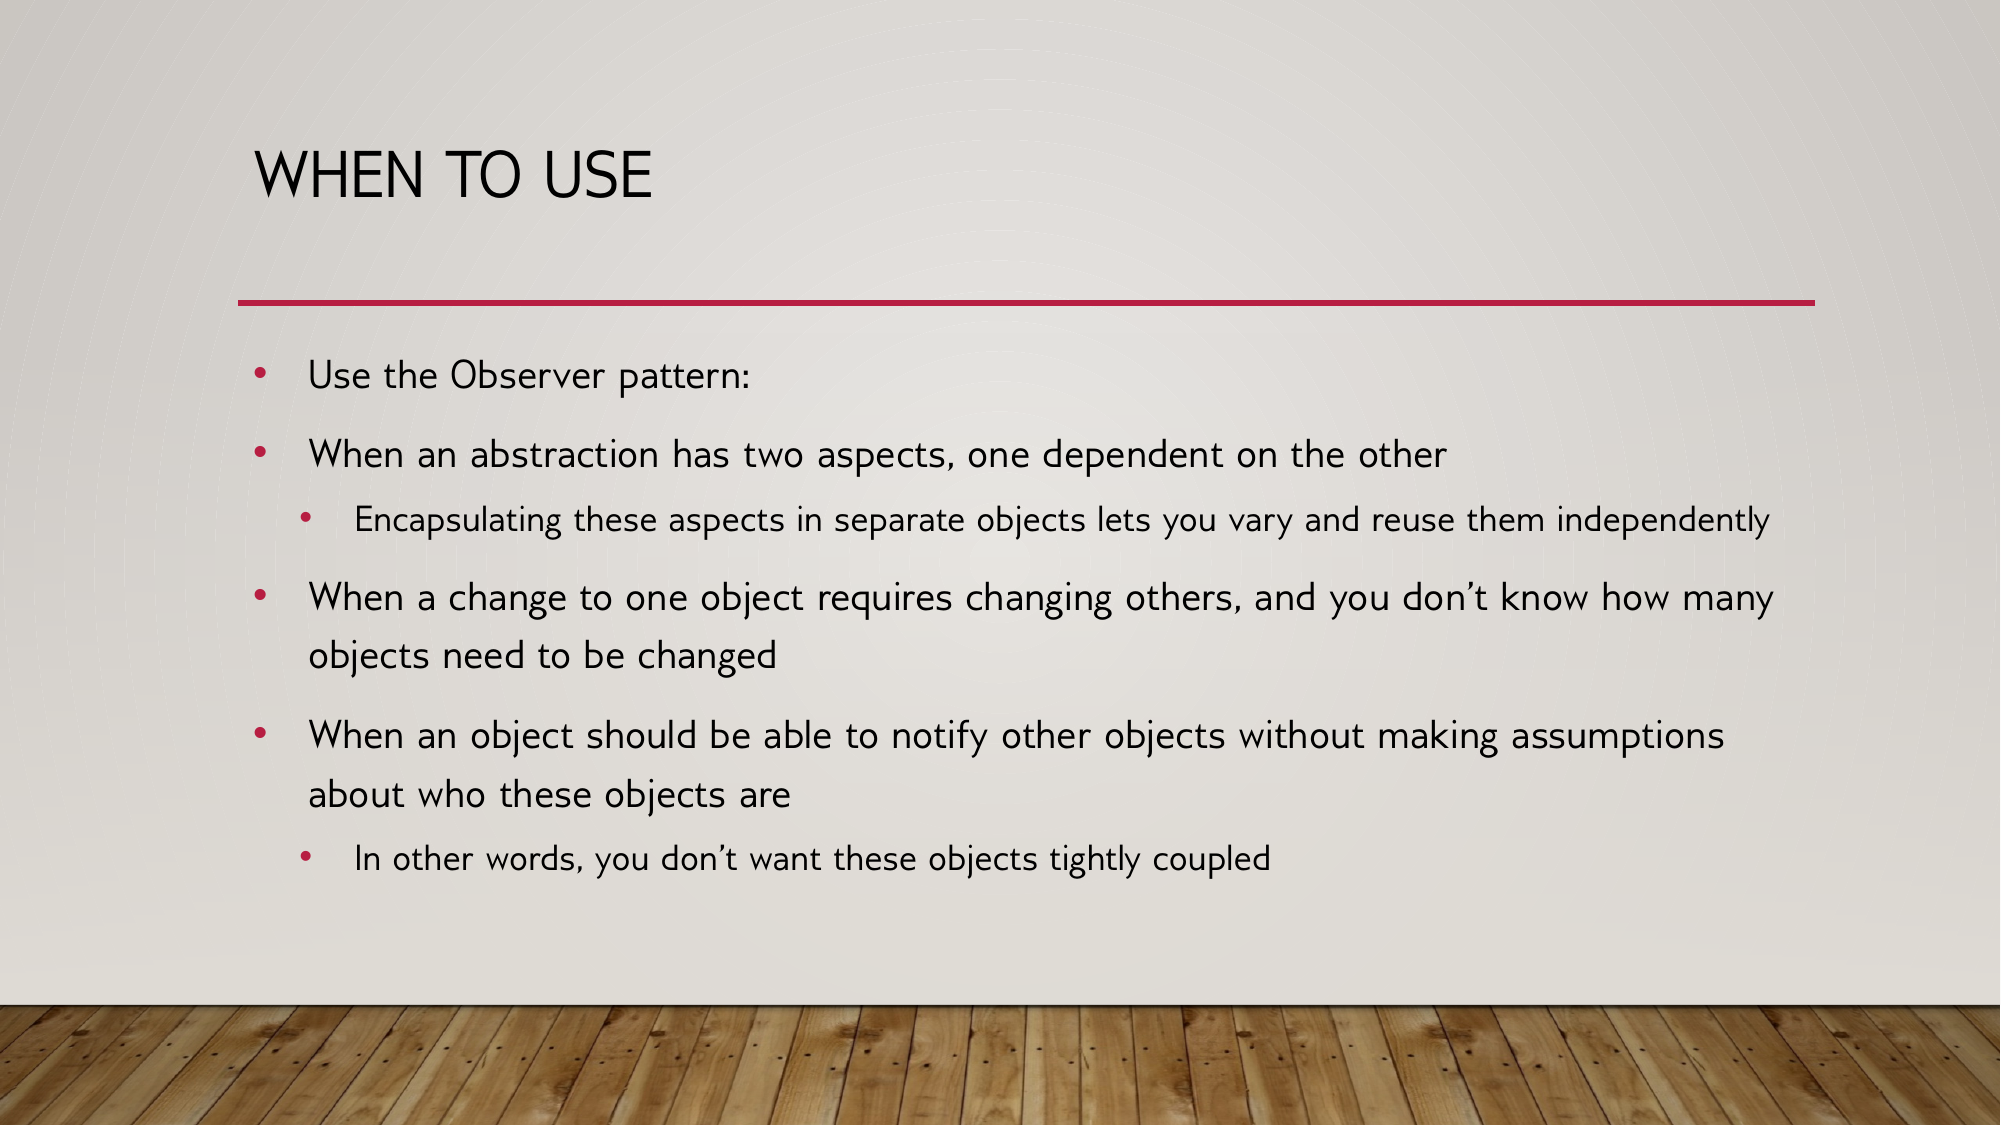

# When to use
Use the Observer pattern:
When an abstraction has two aspects, one dependent on the other
Encapsulating these aspects in separate objects lets you vary and reuse them independently
When a change to one object requires changing others, and you don’t know how many objects need to be changed
When an object should be able to notify other objects without making assumptions about who these objects are
In other words, you don’t want these objects tightly coupled